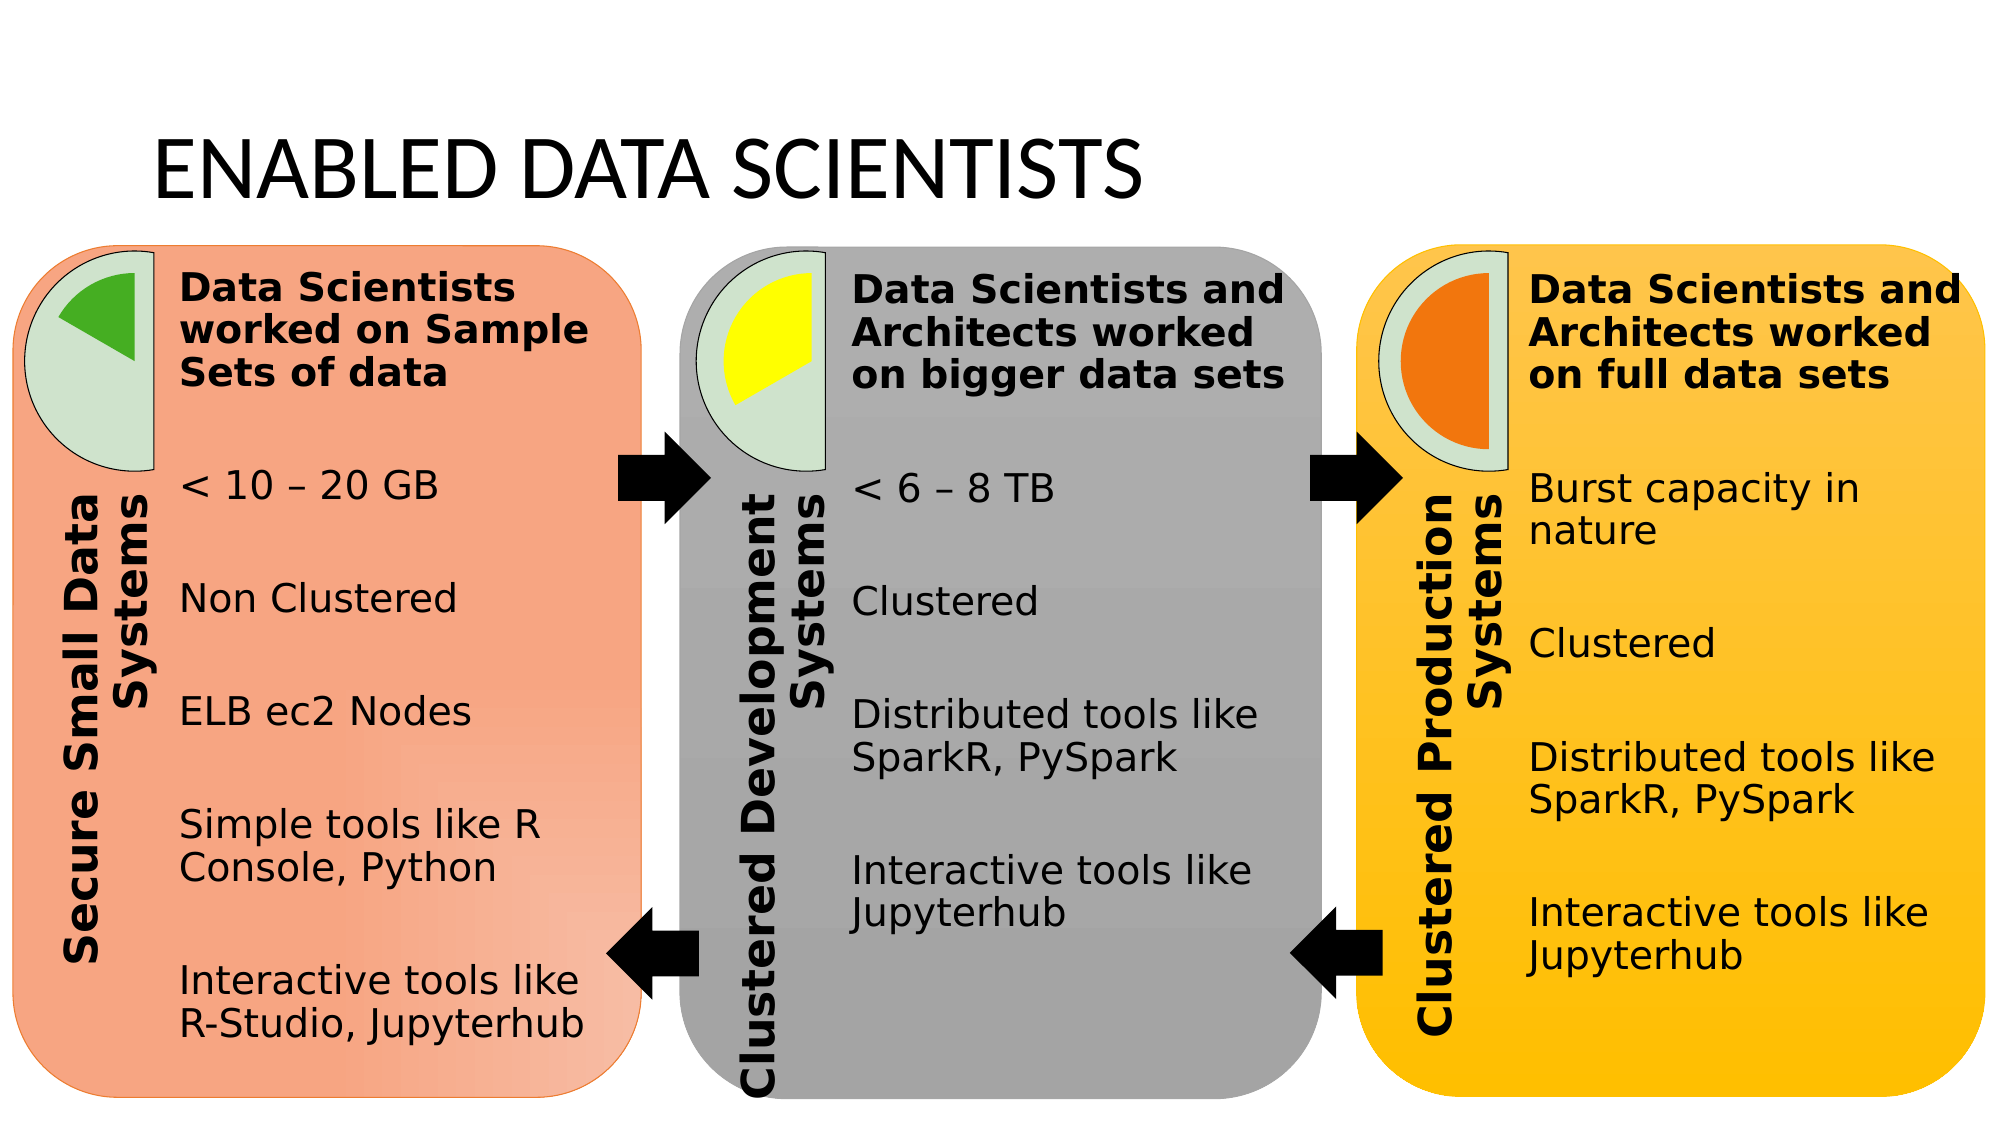

# ENABLED DATA SCIENTISTS

Data Scientists worked on Sample Sets of data

< 10 – 20 GB

Non Clustered

ELB ec2 Nodes

Simple tools like R Console, Python

Interactive tools like R-Studio, Jupyterhub

Data Scientists and Architects worked on bigger data sets

< 6 – 8 TB

Clustered

Distributed tools like SparkR, PySpark

Interactive tools like Jupyterhub

Data Scientists and Architects worked on full data sets

Burst capacity in nature

Clustered

Distributed tools like SparkR, PySpark

Interactive tools like Jupyterhub

Secure Small Data Systems

Clustered Development Systems

Clustered Production Systems

78